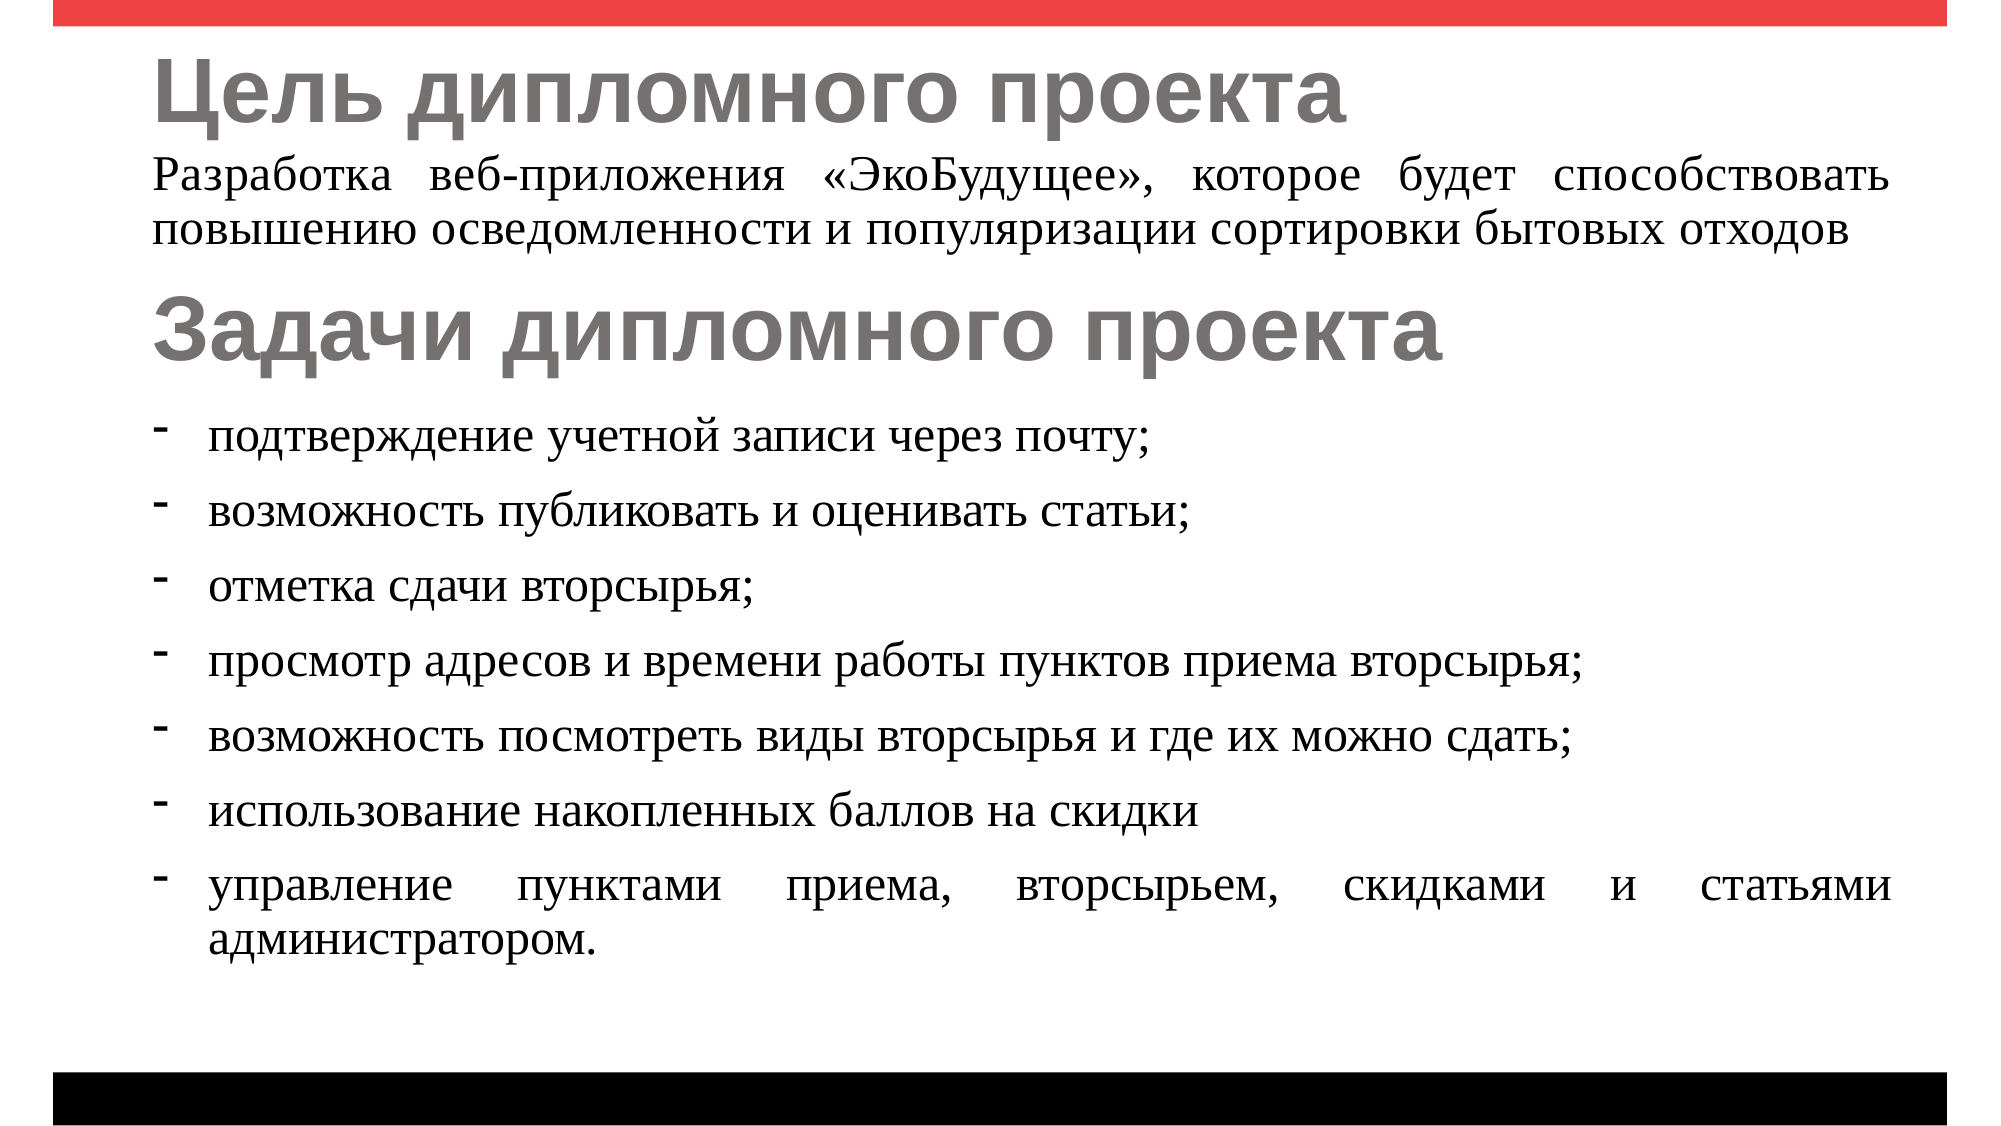

# Цель дипломного проекта
Разработка веб-приложения «ЭкоБудущее», которое будет способствовать повышению осведомленности и популяризации сортировки бытовых отходов

Задачи дипломного проекта
подтверждение учетной записи через почту;
возможность публиковать и оценивать статьи;
отметка сдачи вторсырья;
просмотр адресов и времени работы пунктов приема вторсырья;
возможность посмотреть виды вторсырья и где их можно сдать;
использование накопленных баллов на скидки
управление пунктами приема, вторсырьем, скидками и статьями администратором.